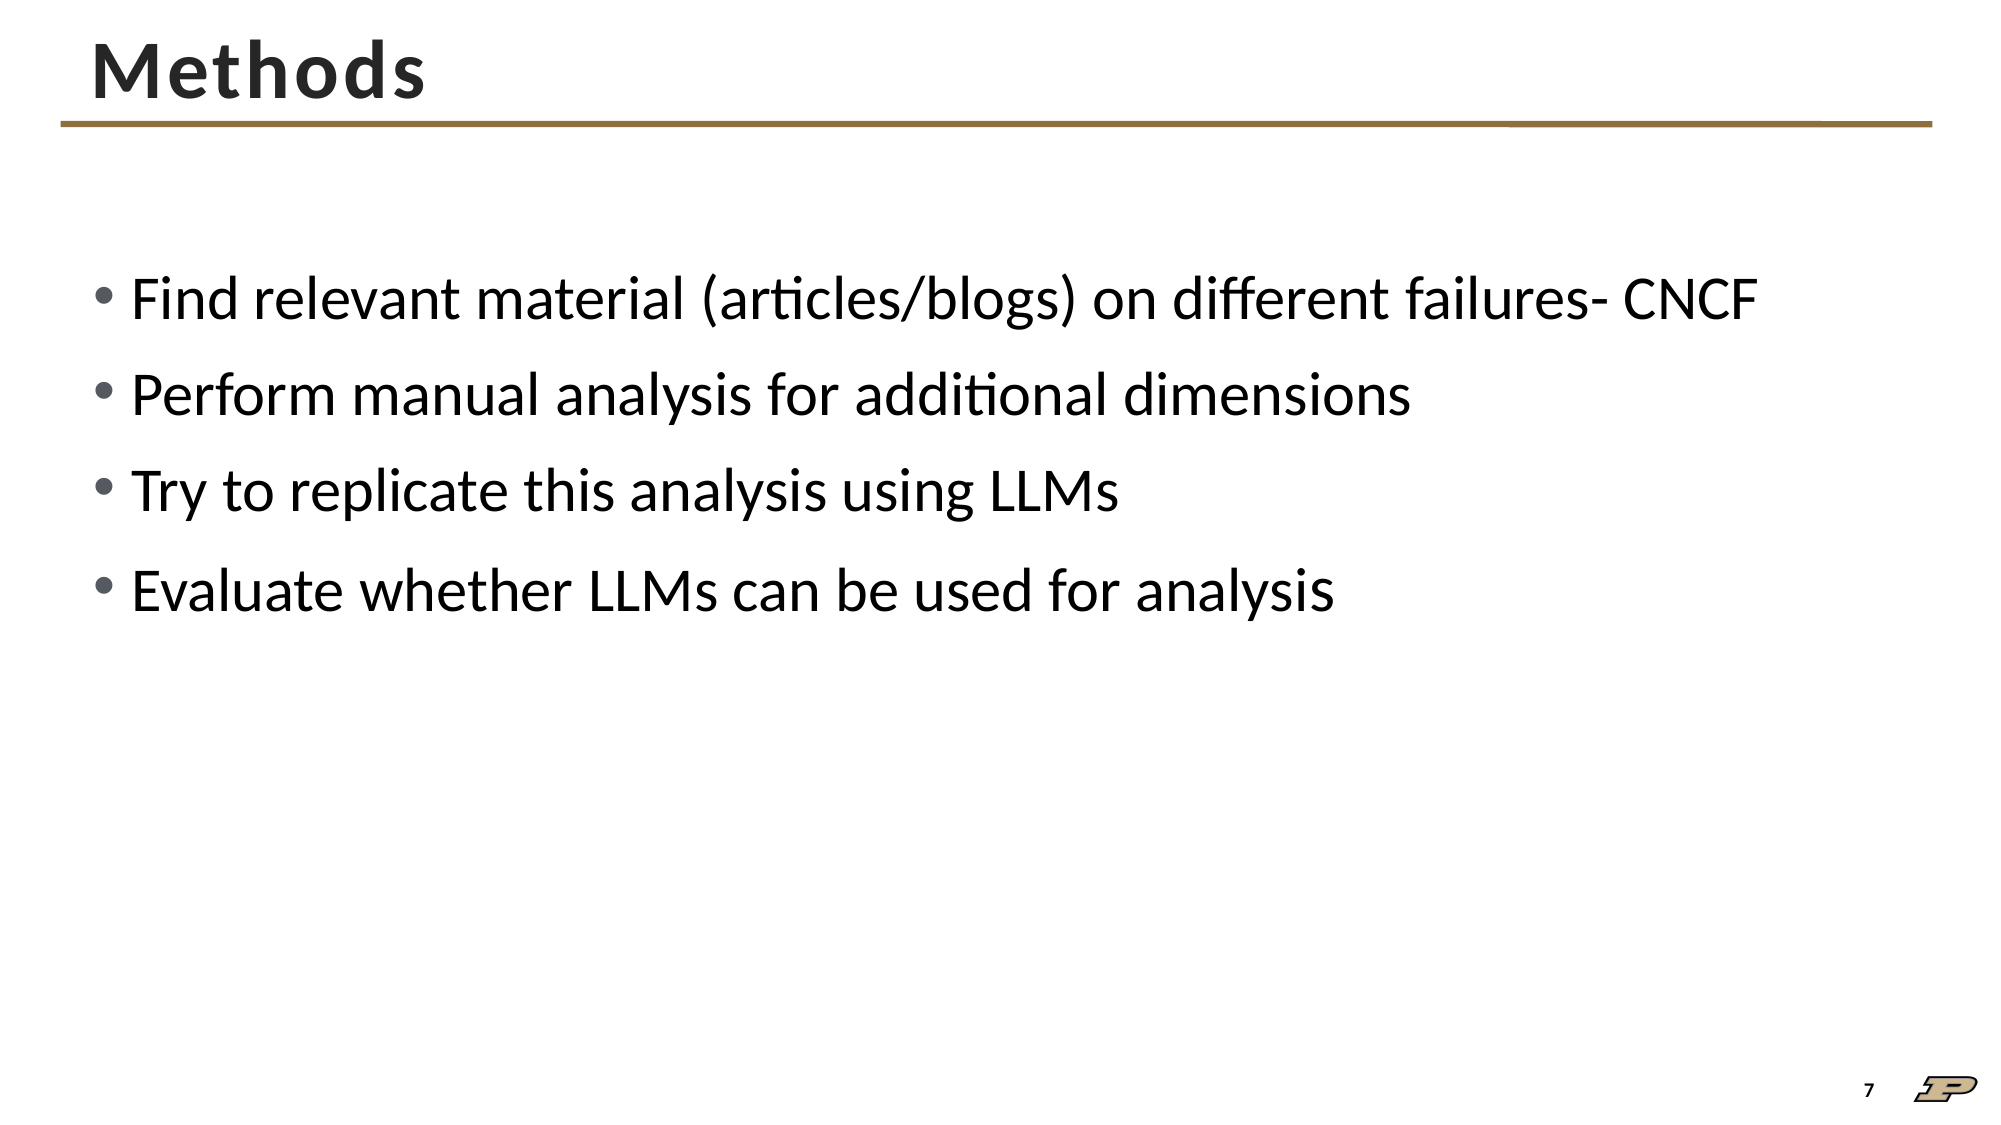

# Methods
Find relevant material (articles/blogs) on different failures- CNCF
Perform manual analysis for additional dimensions
Try to replicate this analysis using LLMs
Evaluate whether LLMs can be used for analysis

7